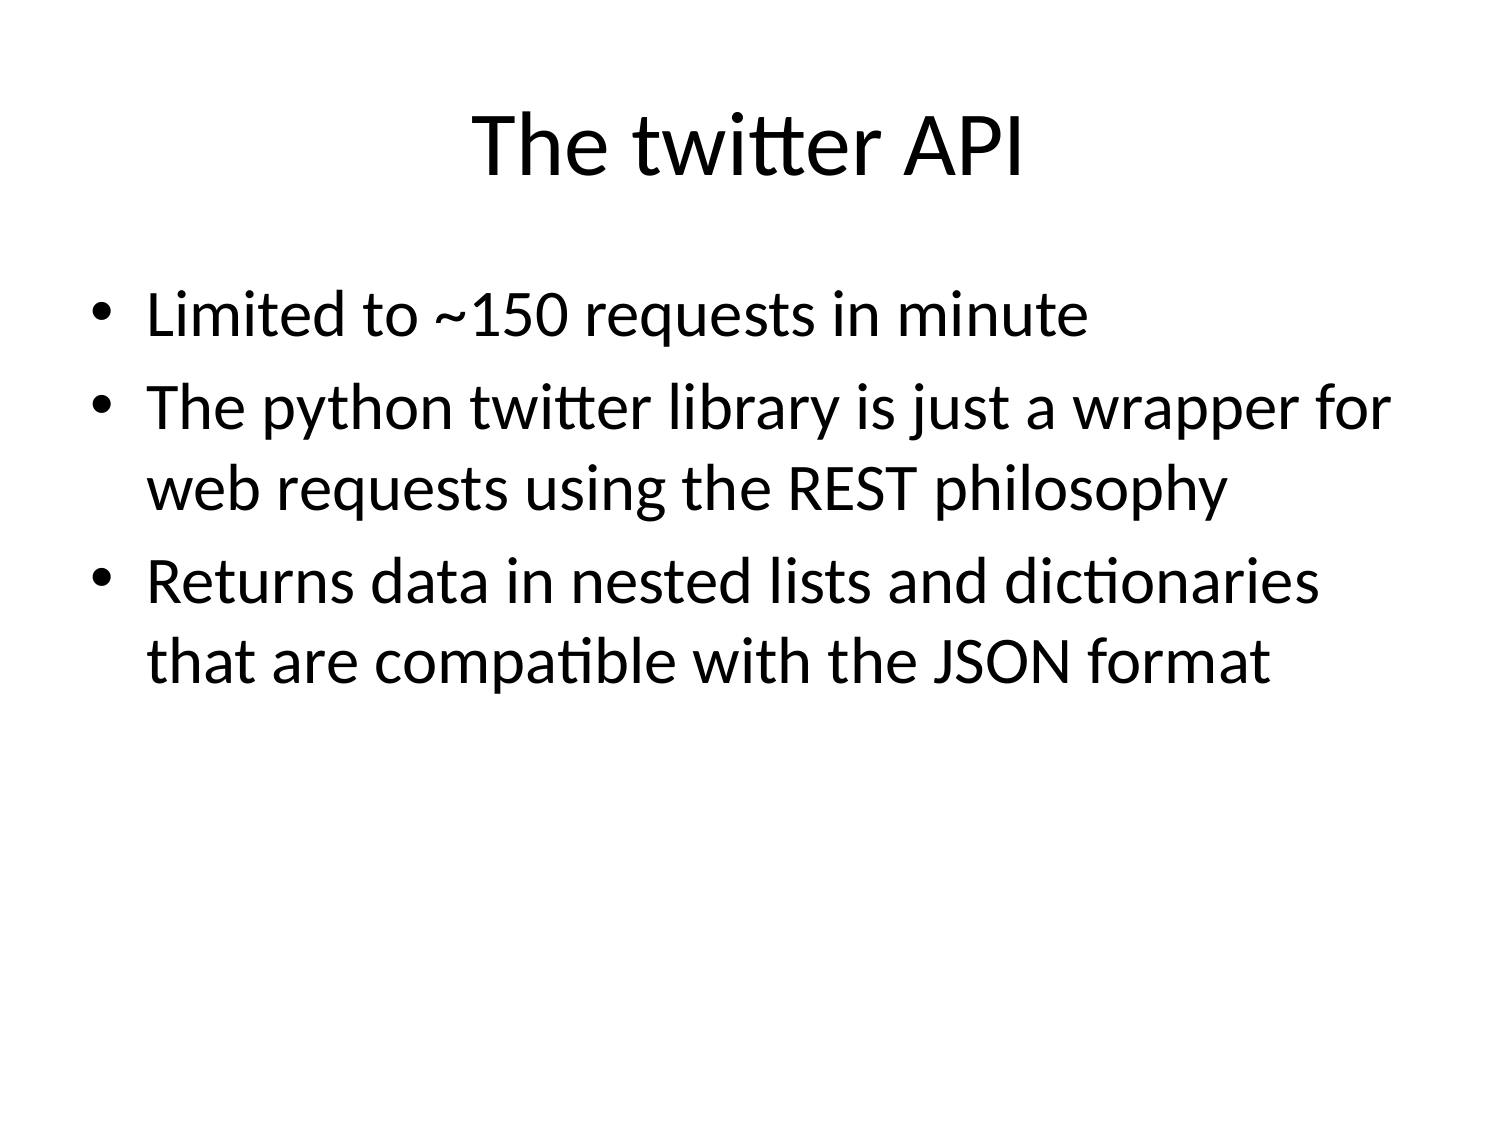

# The twitter API
Limited to ~150 requests in minute
The python twitter library is just a wrapper for web requests using the REST philosophy
Returns data in nested lists and dictionaries that are compatible with the JSON format